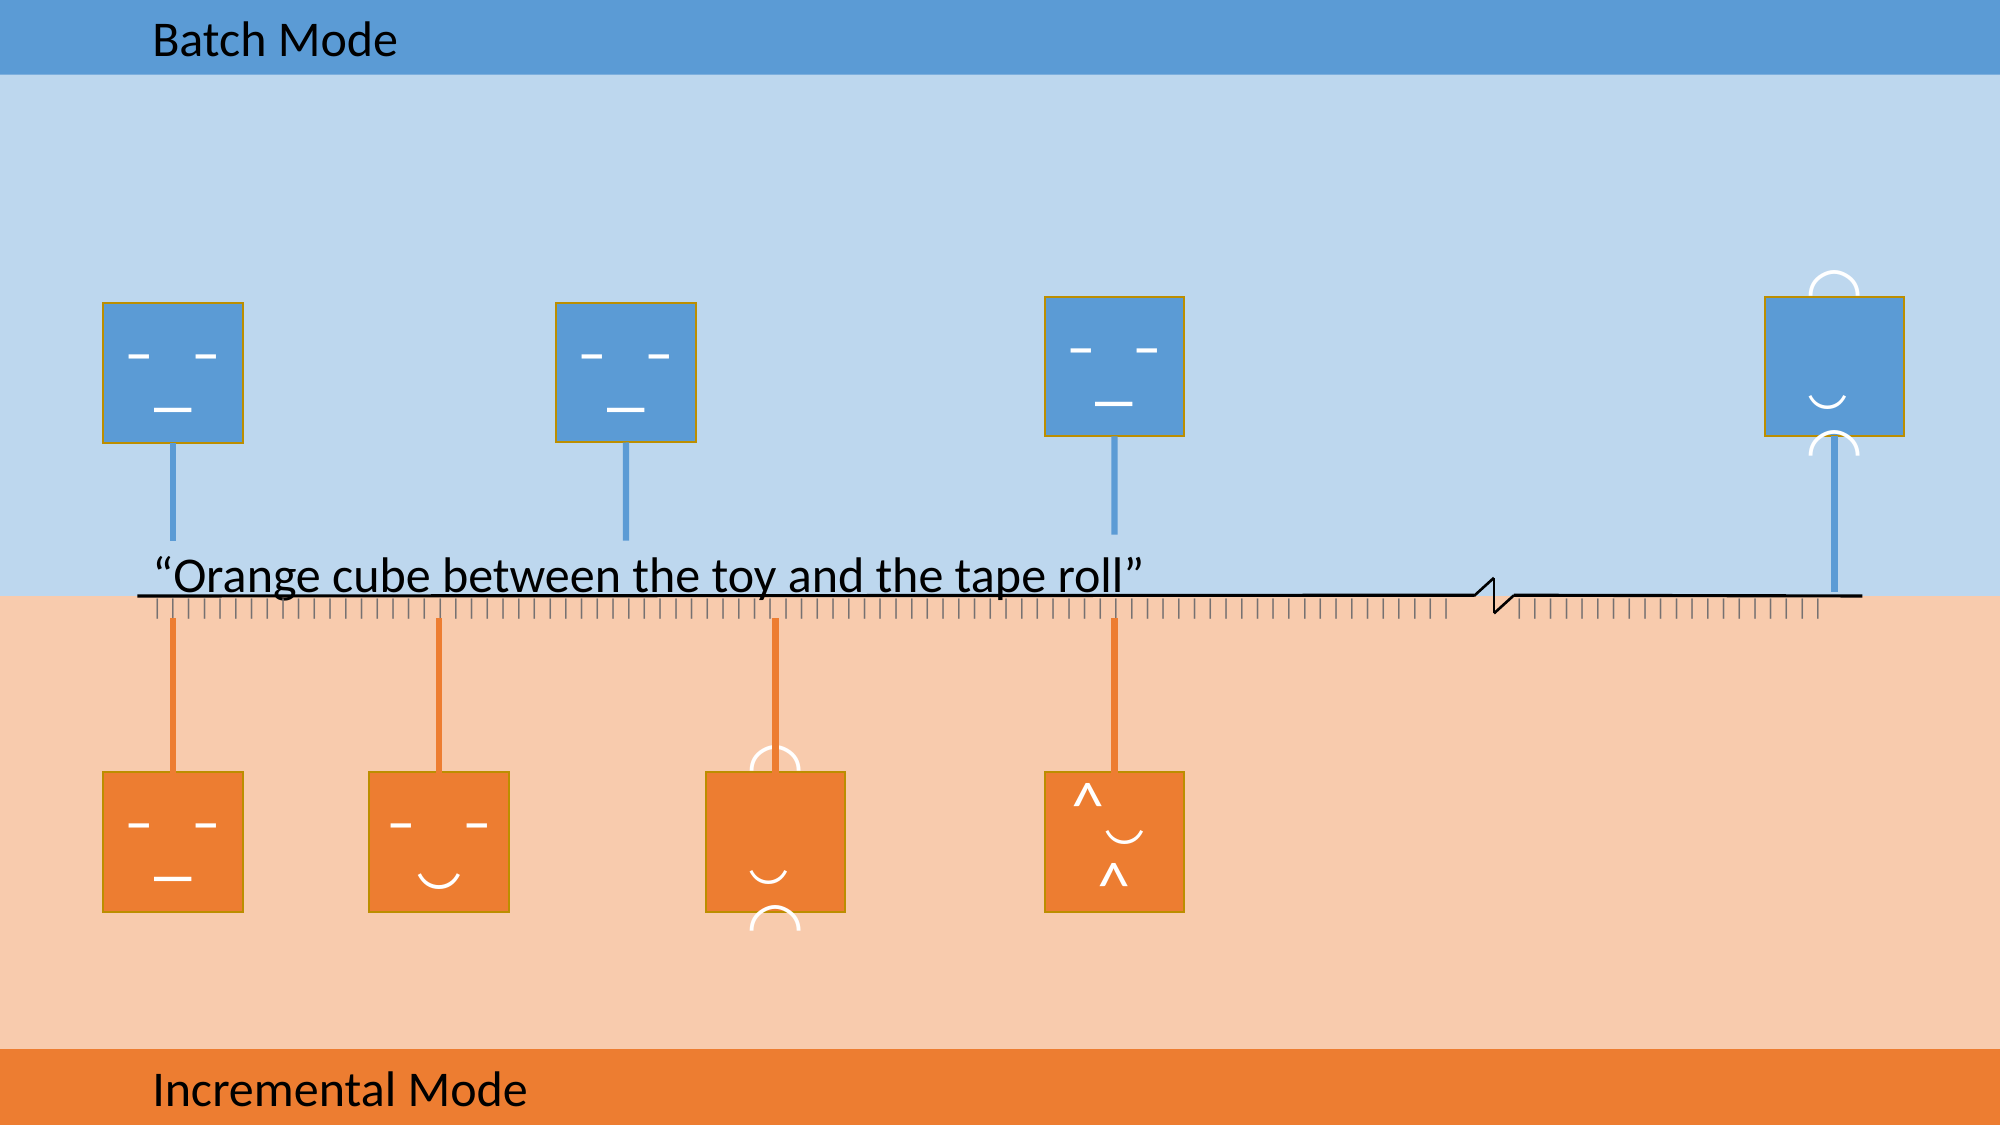

Batch Mode
¯_¯
◠‿◠
¯_¯
¯_¯
“Orange cube between the toy and the tape roll”
| | | | | | | | | | | | | | | | | | | | | | | | | | | | | | | | | | | | | | | | | | | | | | | | | | | | | | | | | | | | | | | | | | | | | | | | | | | | | | | | | | |            | | | | | | | | | | | | | | | | | | | |

¯_¯
¯‿¯
◠‿◠
^‿^
5

Incremental Mode